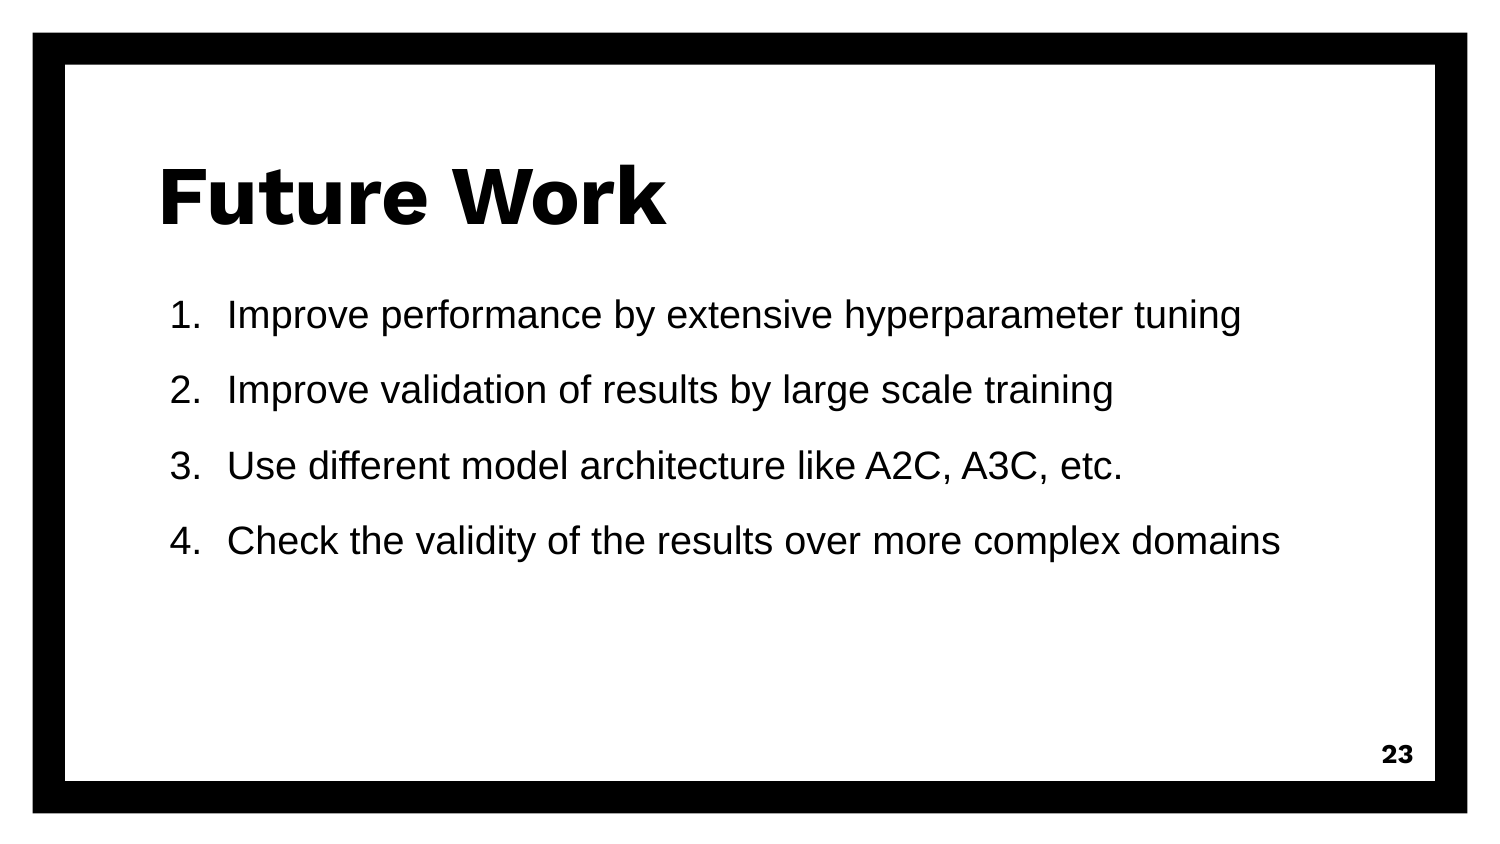

# Future Work
Improve performance by extensive hyperparameter tuning
Improve validation of results by large scale training
Use different model architecture like A2C, A3C, etc.
Check the validity of the results over more complex domains
23